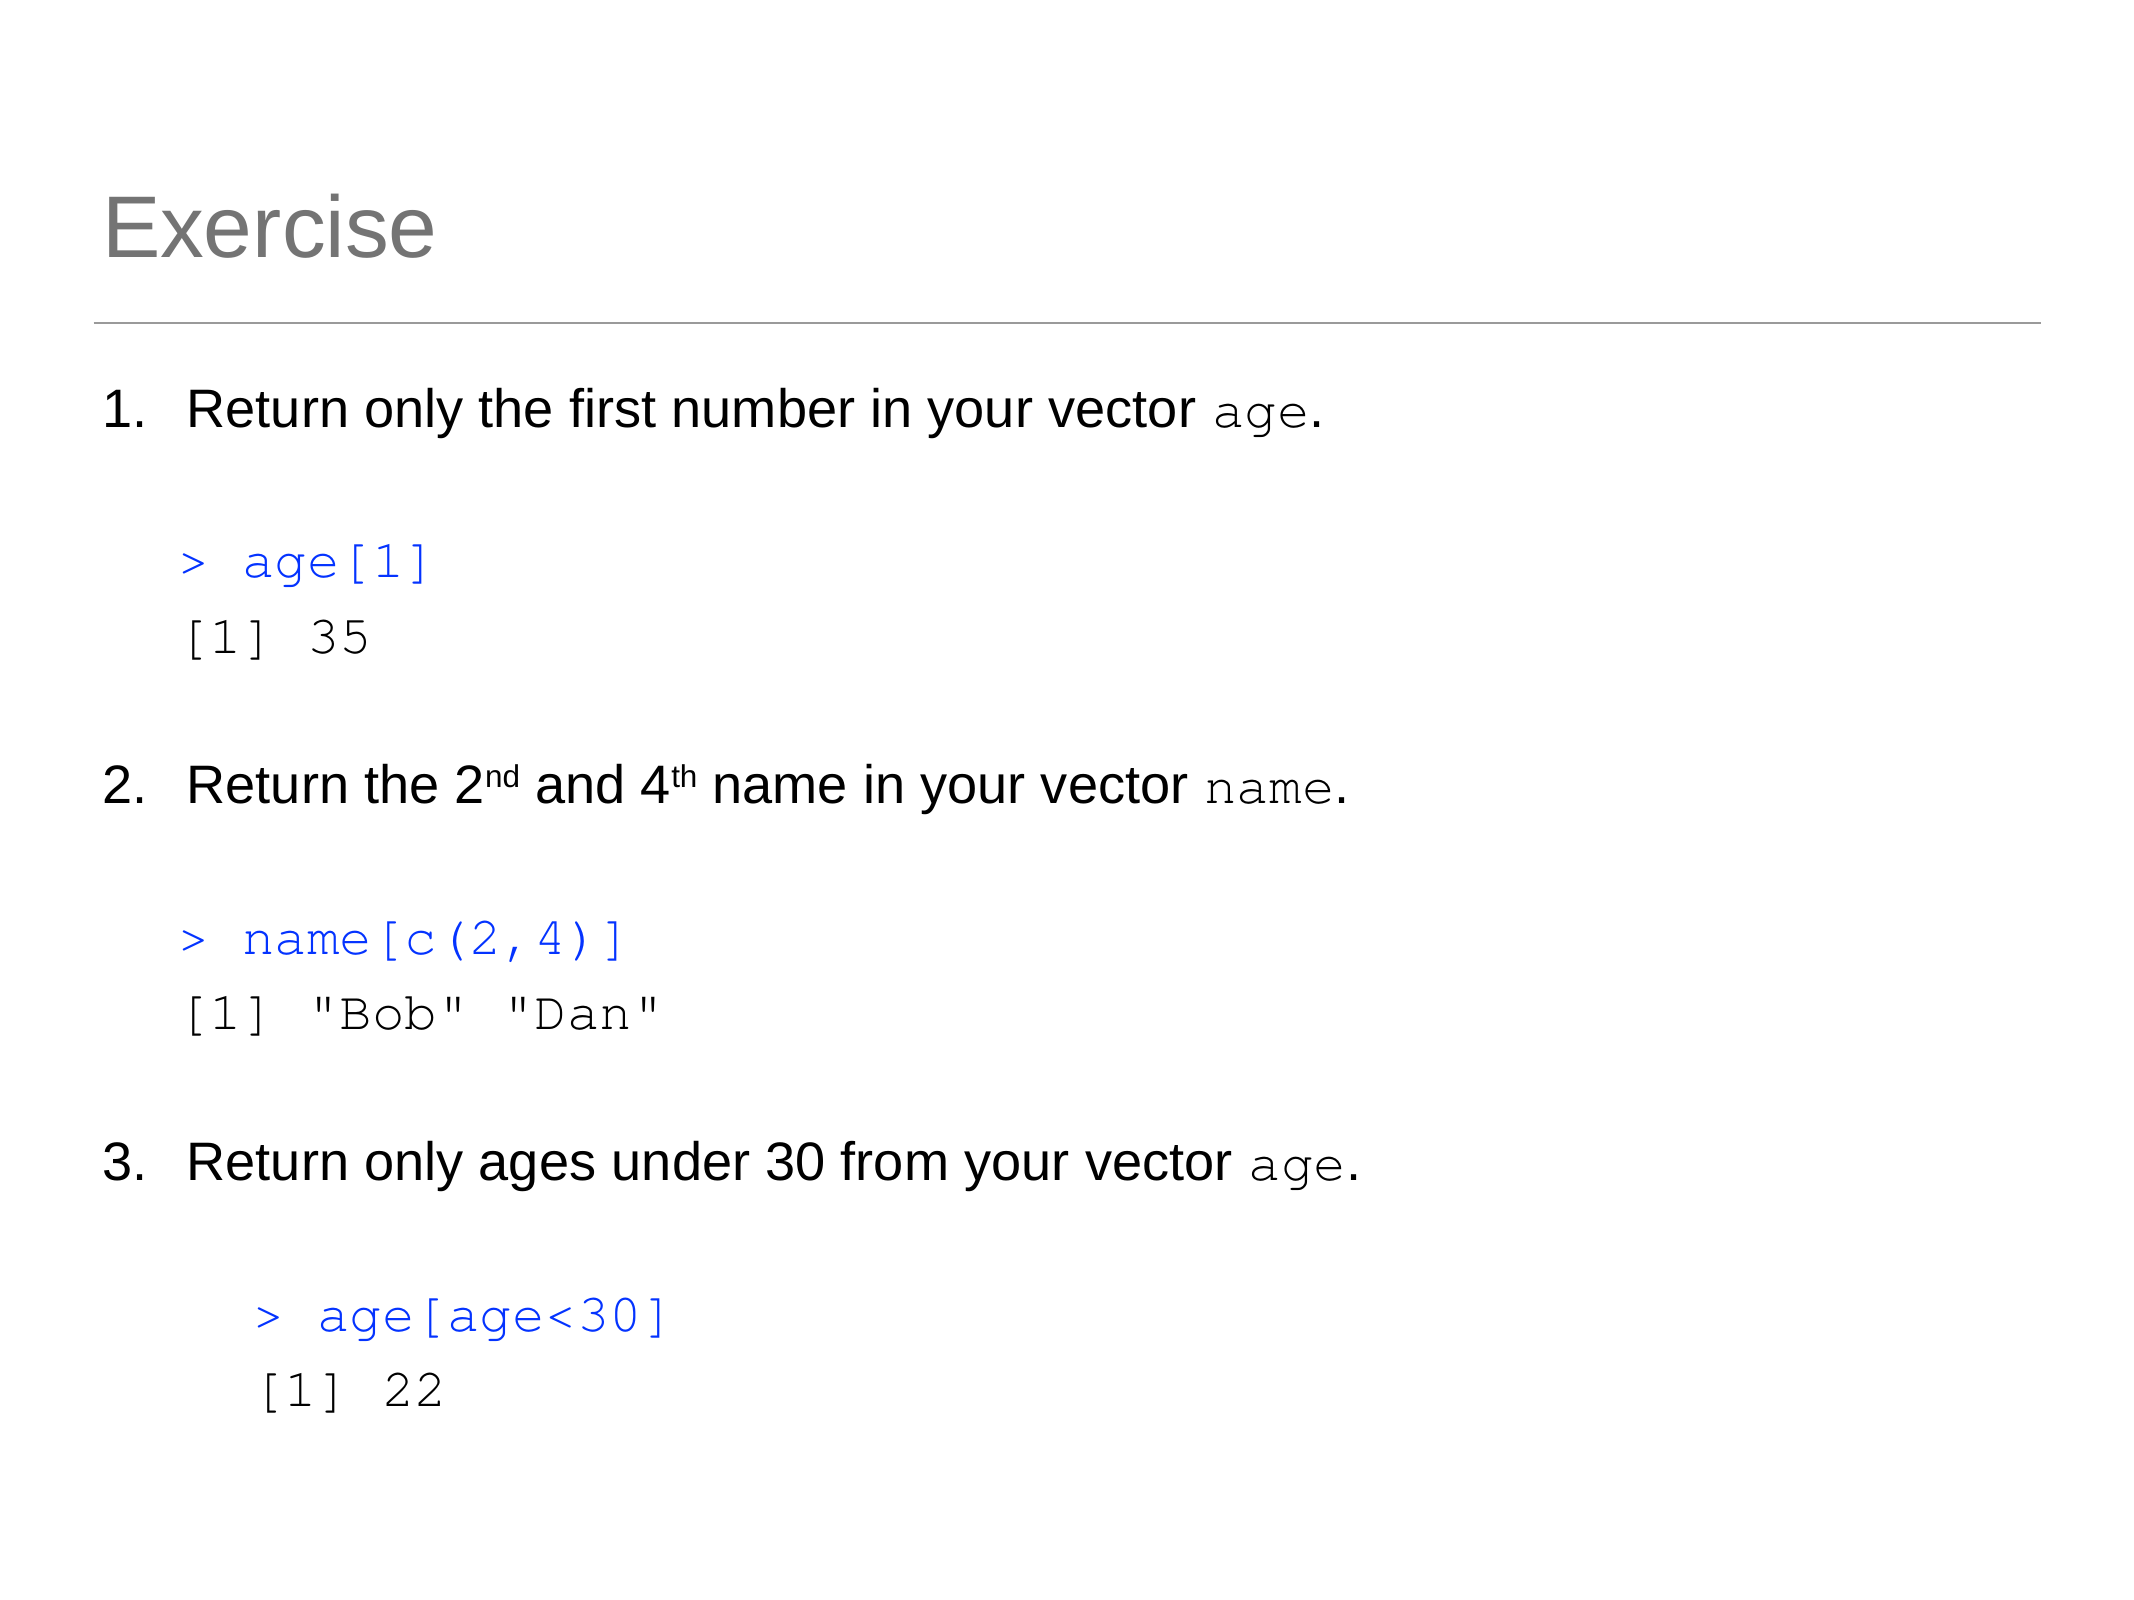

# Exercise
Return only the first number in your vector age.

> age[1]
[1] 35

Return the 2nd and 4th name in your vector name.

> name[c(2,4)]
[1] "Bob" "Dan"

Return only ages under 30 from your vector age.

	> age[age<30]
	[1] 22